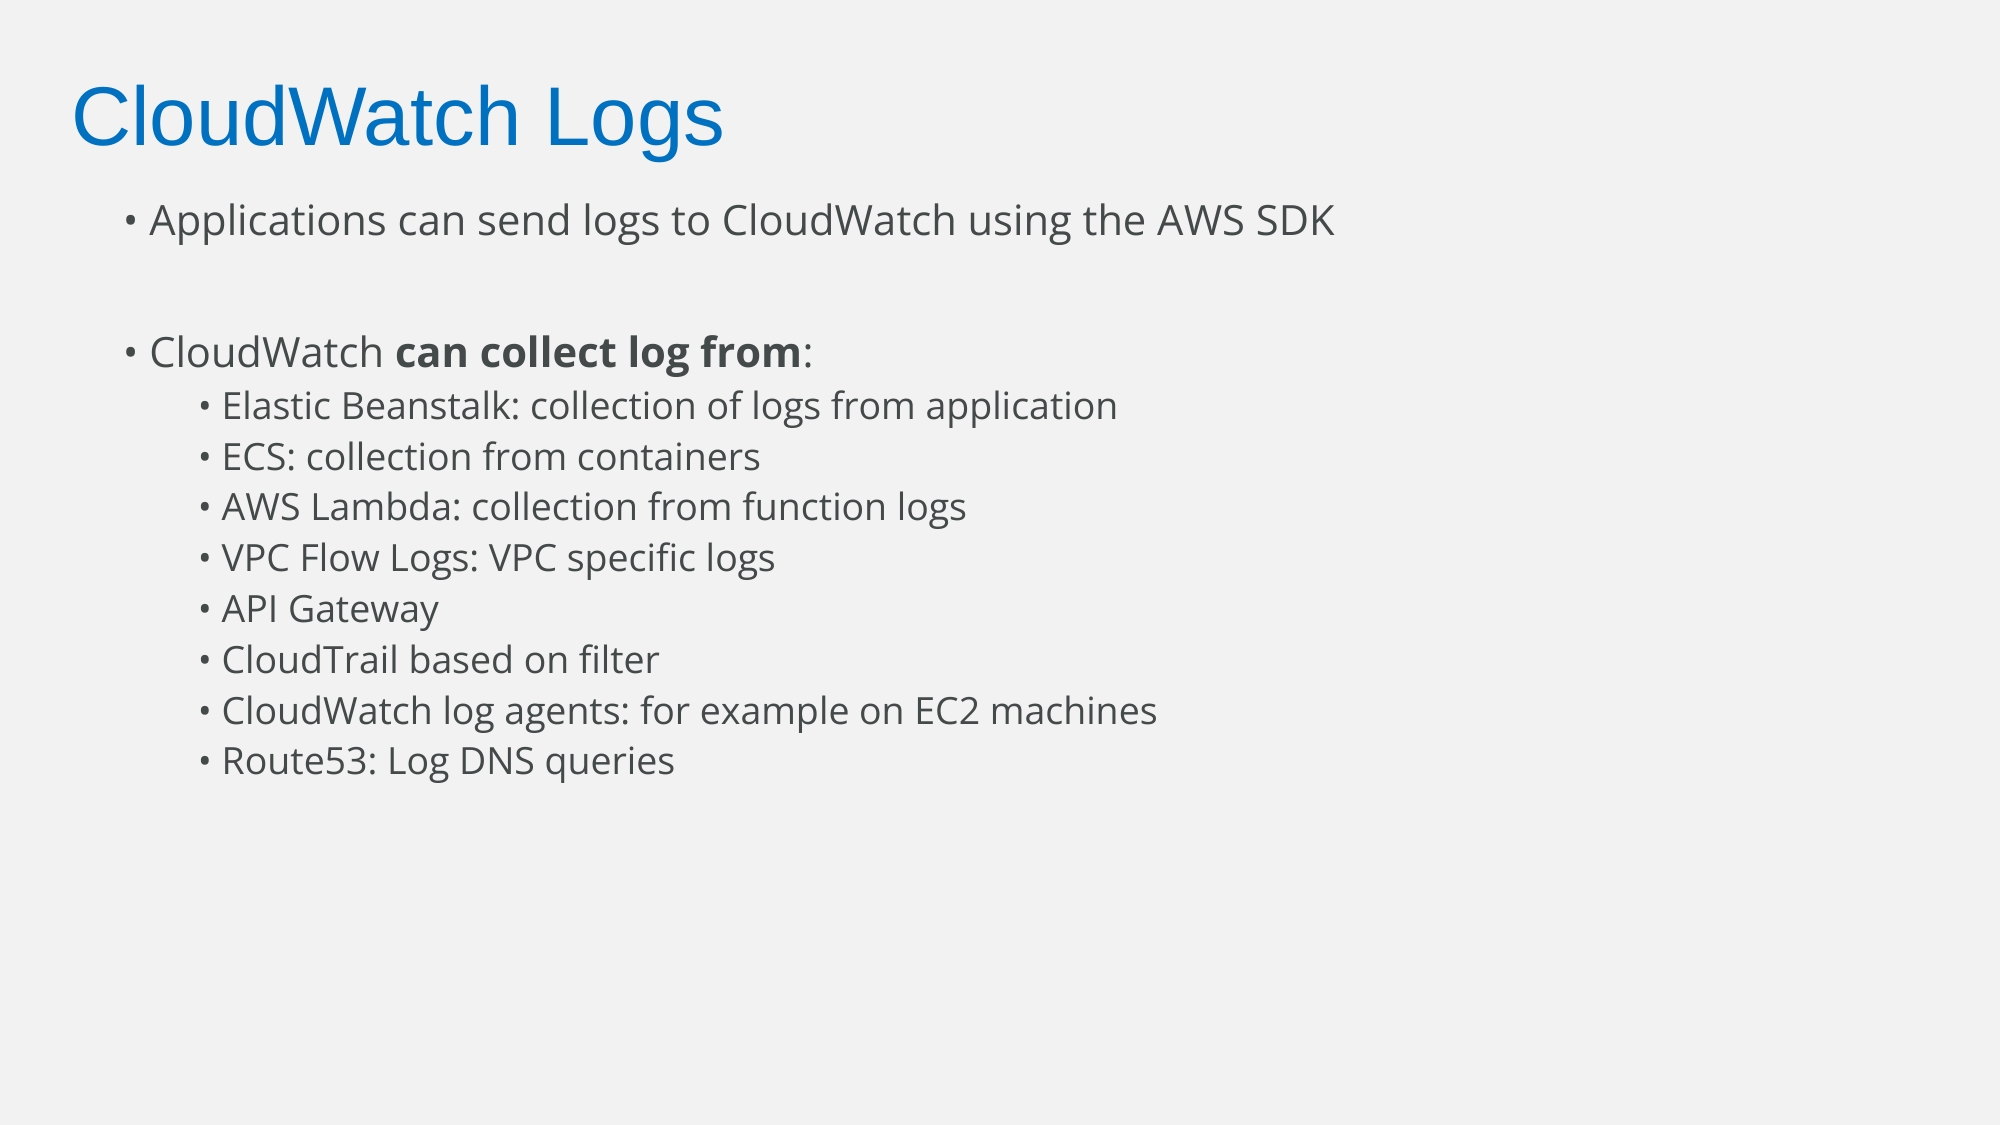

# CloudWatch Logs
• Applications can send logs to CloudWatch using the AWS SDK

• CloudWatch can collect log from:
• Elastic Beanstalk: collection of logs from application
• ECS: collection from containers
• AWS Lambda: collection from function logs
• VPC Flow Logs: VPC specific logs
• API Gateway
• CloudTrail based on filter
• CloudWatch log agents: for example on EC2 machines
• Route53: Log DNS queries